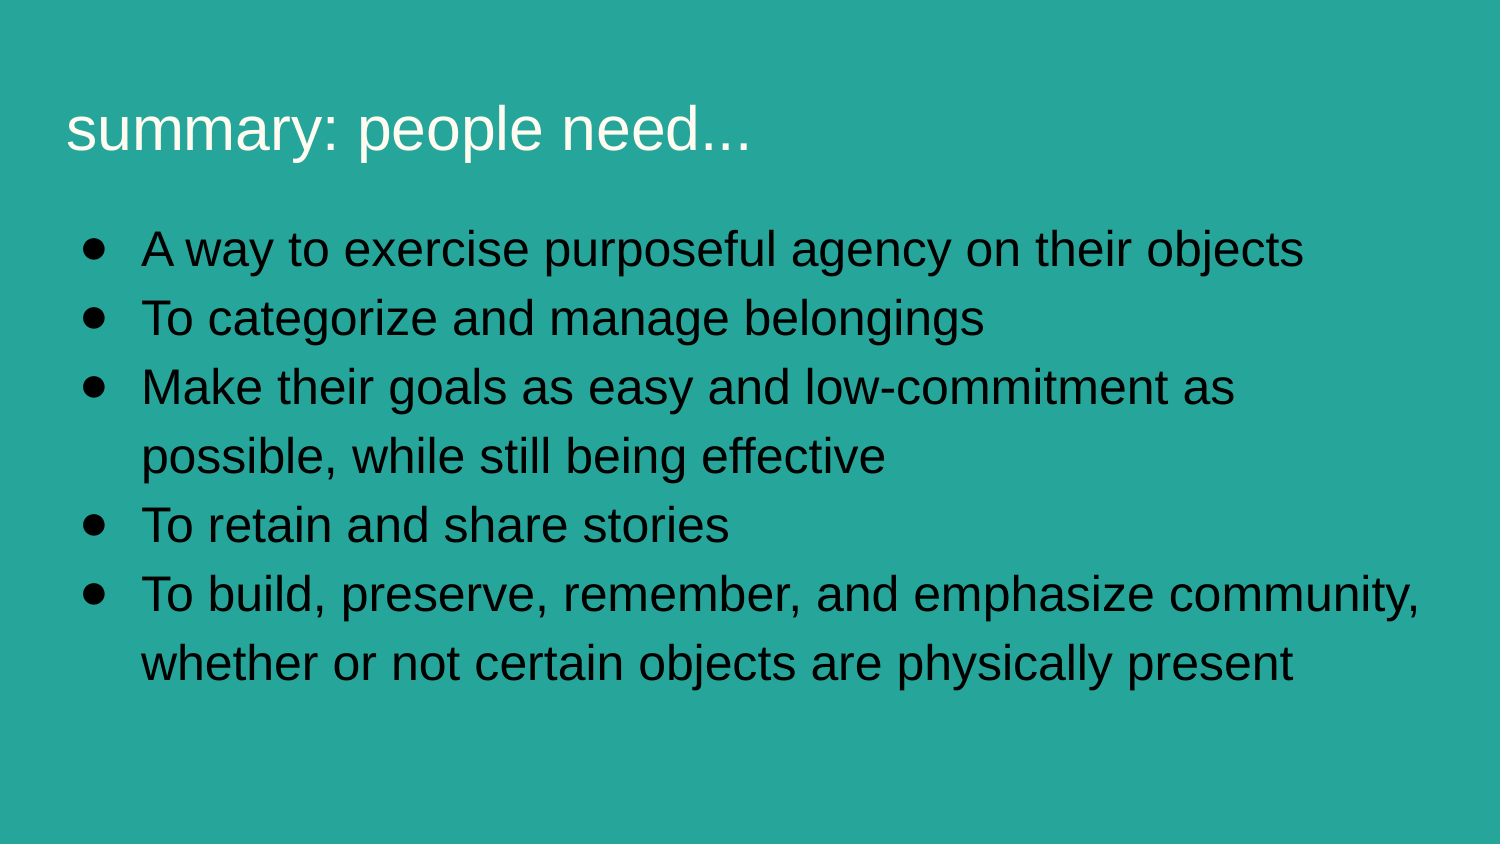

# summary: people need...
A way to exercise purposeful agency on their objects
To categorize and manage belongings
Make their goals as easy and low-commitment as possible, while still being effective
To retain and share stories
To build, preserve, remember, and emphasize community, whether or not certain objects are physically present